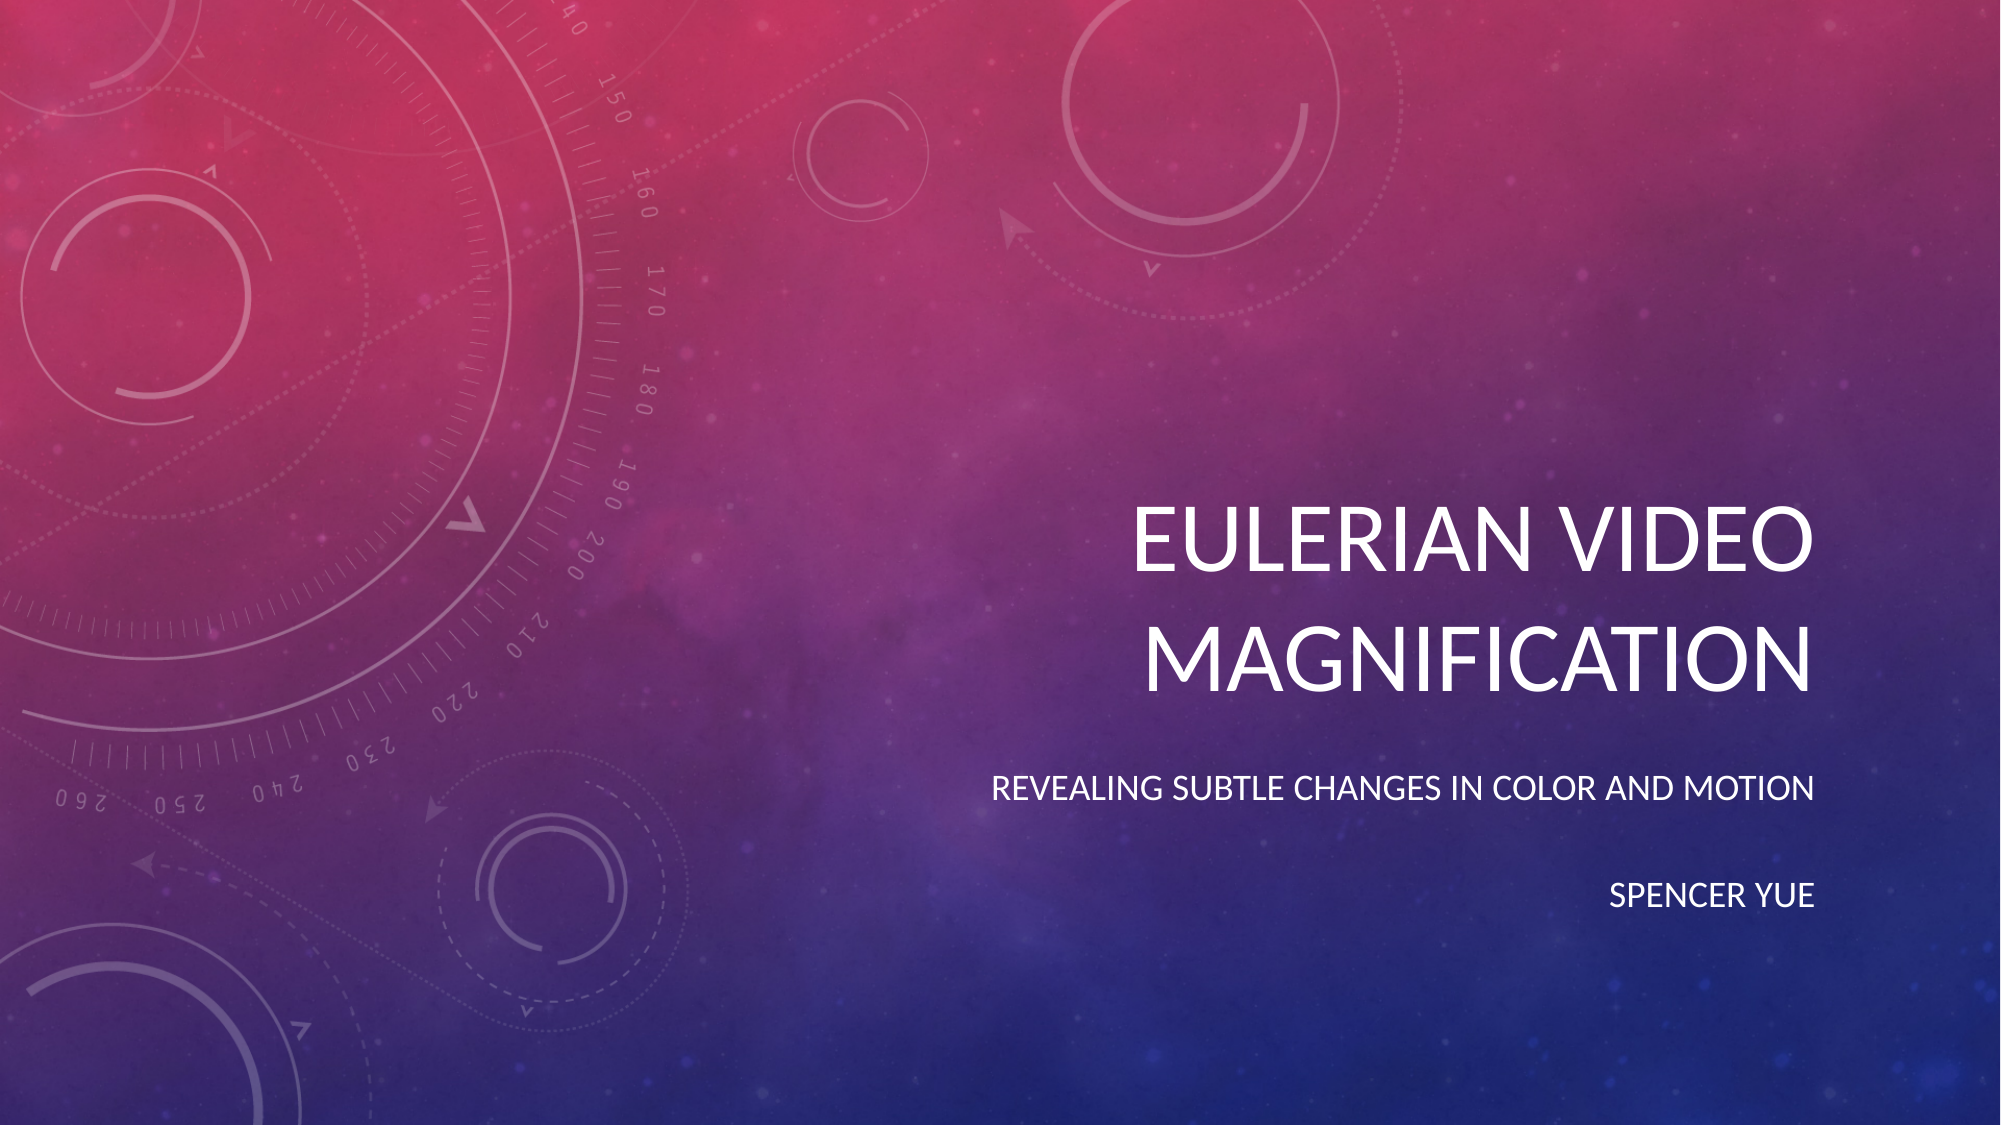

# Eulerian Video Magnification

Revealing subtle changes in color and motion

Spencer yue